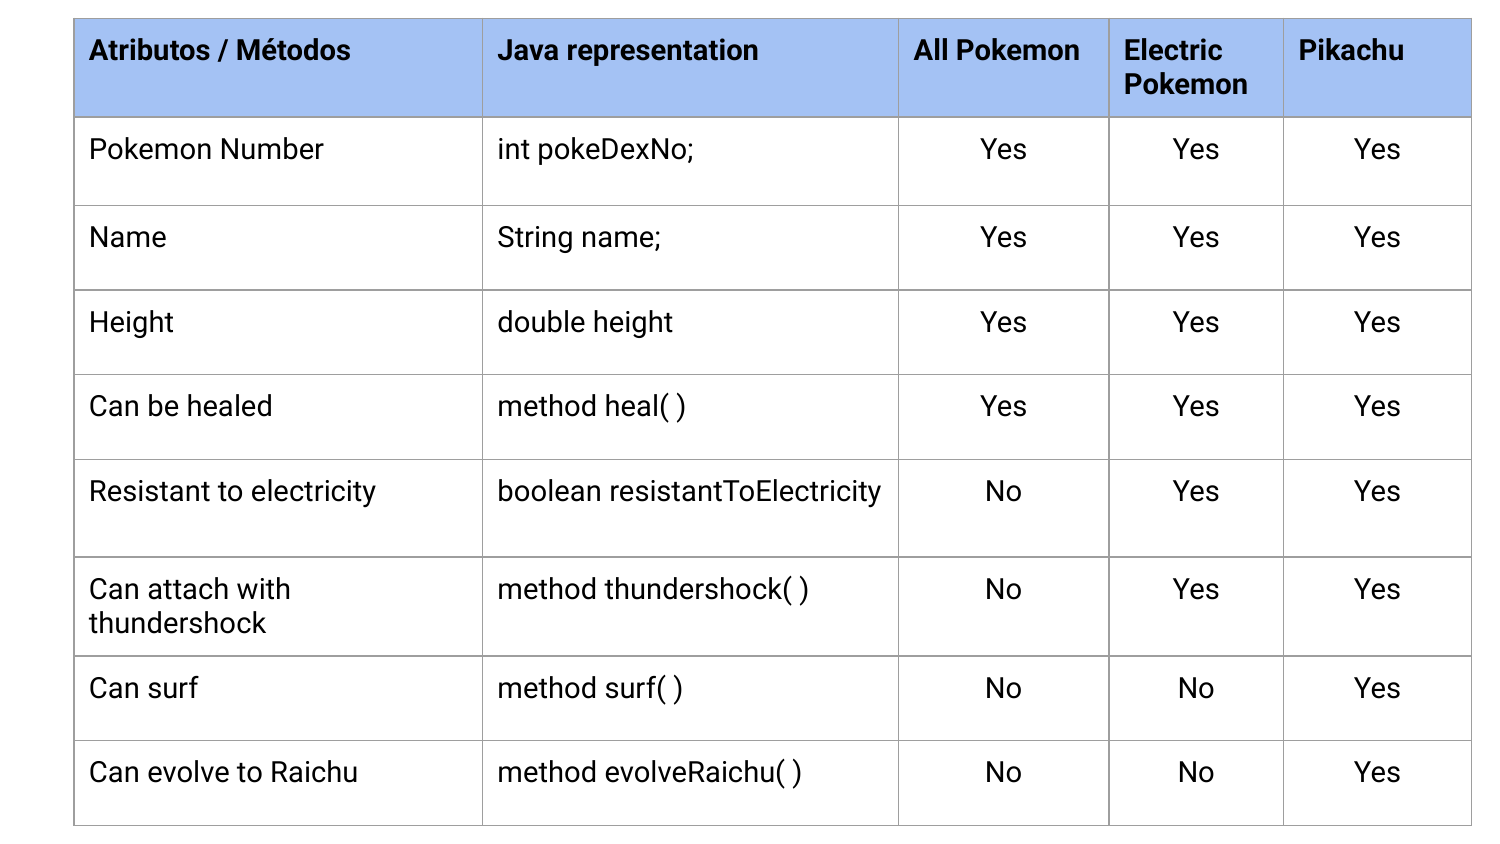

| Atributos / Métodos | Java representation | All Pokemon | Electric Pokemon | Pikachu |
| --- | --- | --- | --- | --- |
| Pokemon Number | int pokeDexNo; | Yes | Yes | Yes |
| Name | String name; | Yes | Yes | Yes |
| Height | double height | Yes | Yes | Yes |
| Can be healed | method heal( ) | Yes | Yes | Yes |
| Resistant to electricity | boolean resistantToElectricity | No | Yes | Yes |
| Can attach with thundershock | method thundershock( ) | No | Yes | Yes |
| Can surf | method surf( ) | No | No | Yes |
| Can evolve to Raichu | method evolveRaichu( ) | No | No | Yes |